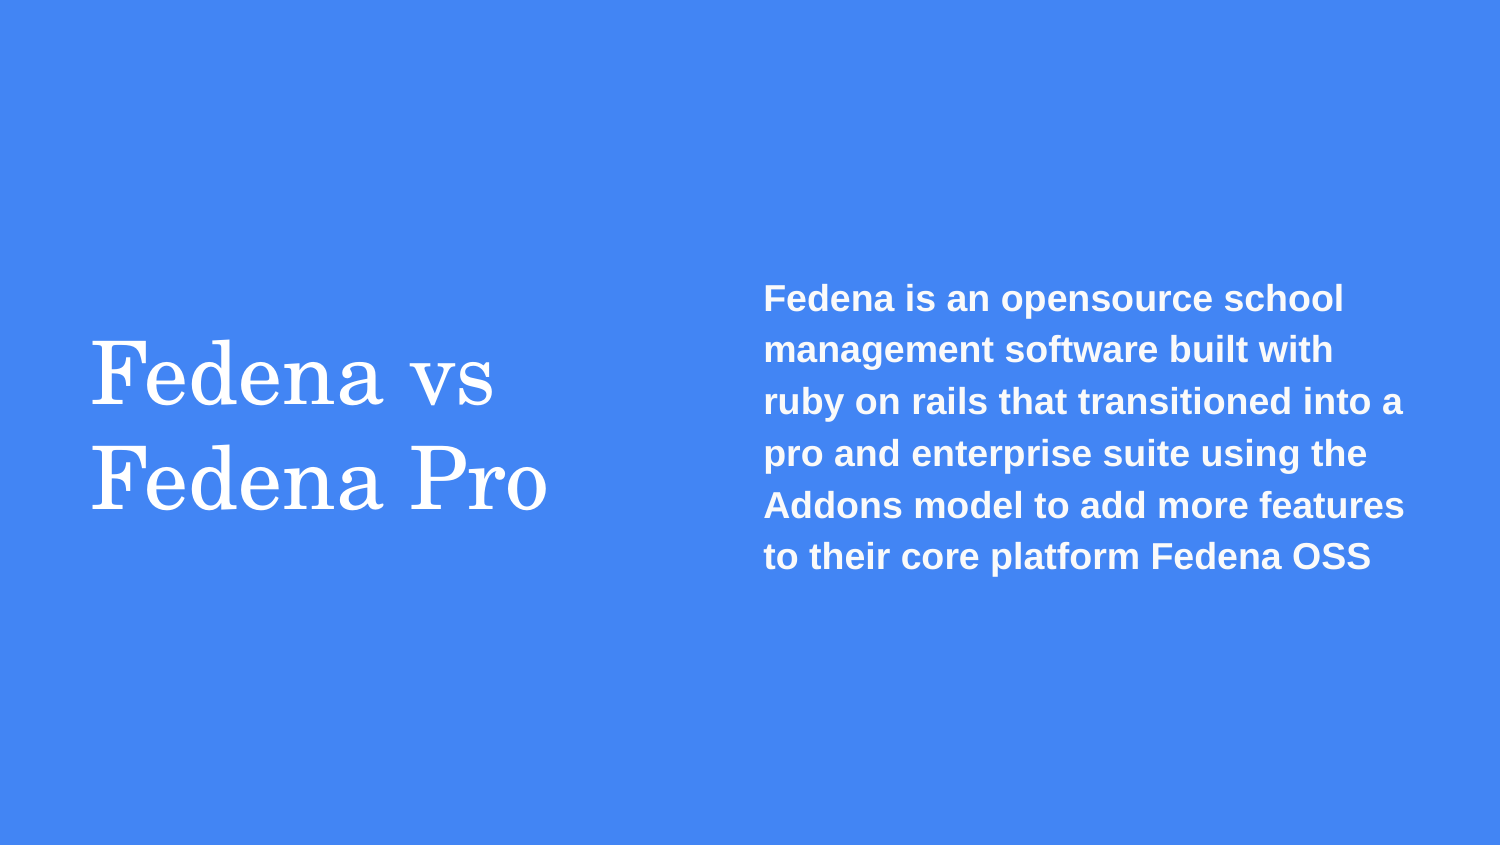

Fedena is an opensource school management software built with ruby on rails that transitioned into a pro and enterprise suite using the Addons model to add more features to their core platform Fedena OSS
Fedena vs
Fedena Pro